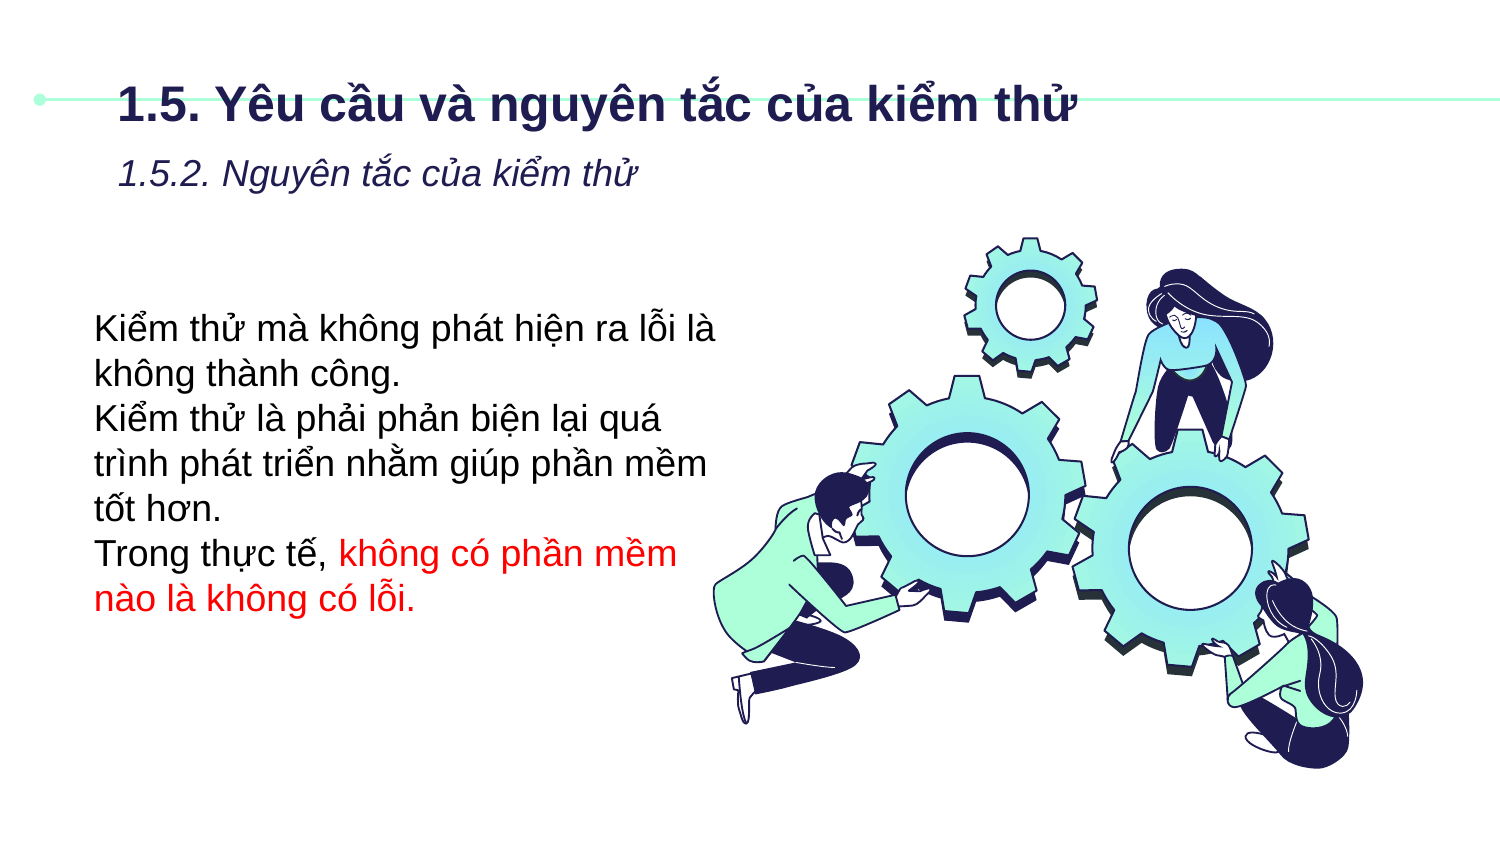

1.5. Yêu cầu và nguyên tắc của kiểm thử
1.5.2. Nguyên tắc của kiểm thử

Kiểm thử mà không phát hiện ra lỗi là không thành công.
Kiểm thử là phải phản biện lại quá trình phát triển nhằm giúp phần mềm tốt hơn.
Trong thực tế, không có phần mềm nào là không có lỗi.